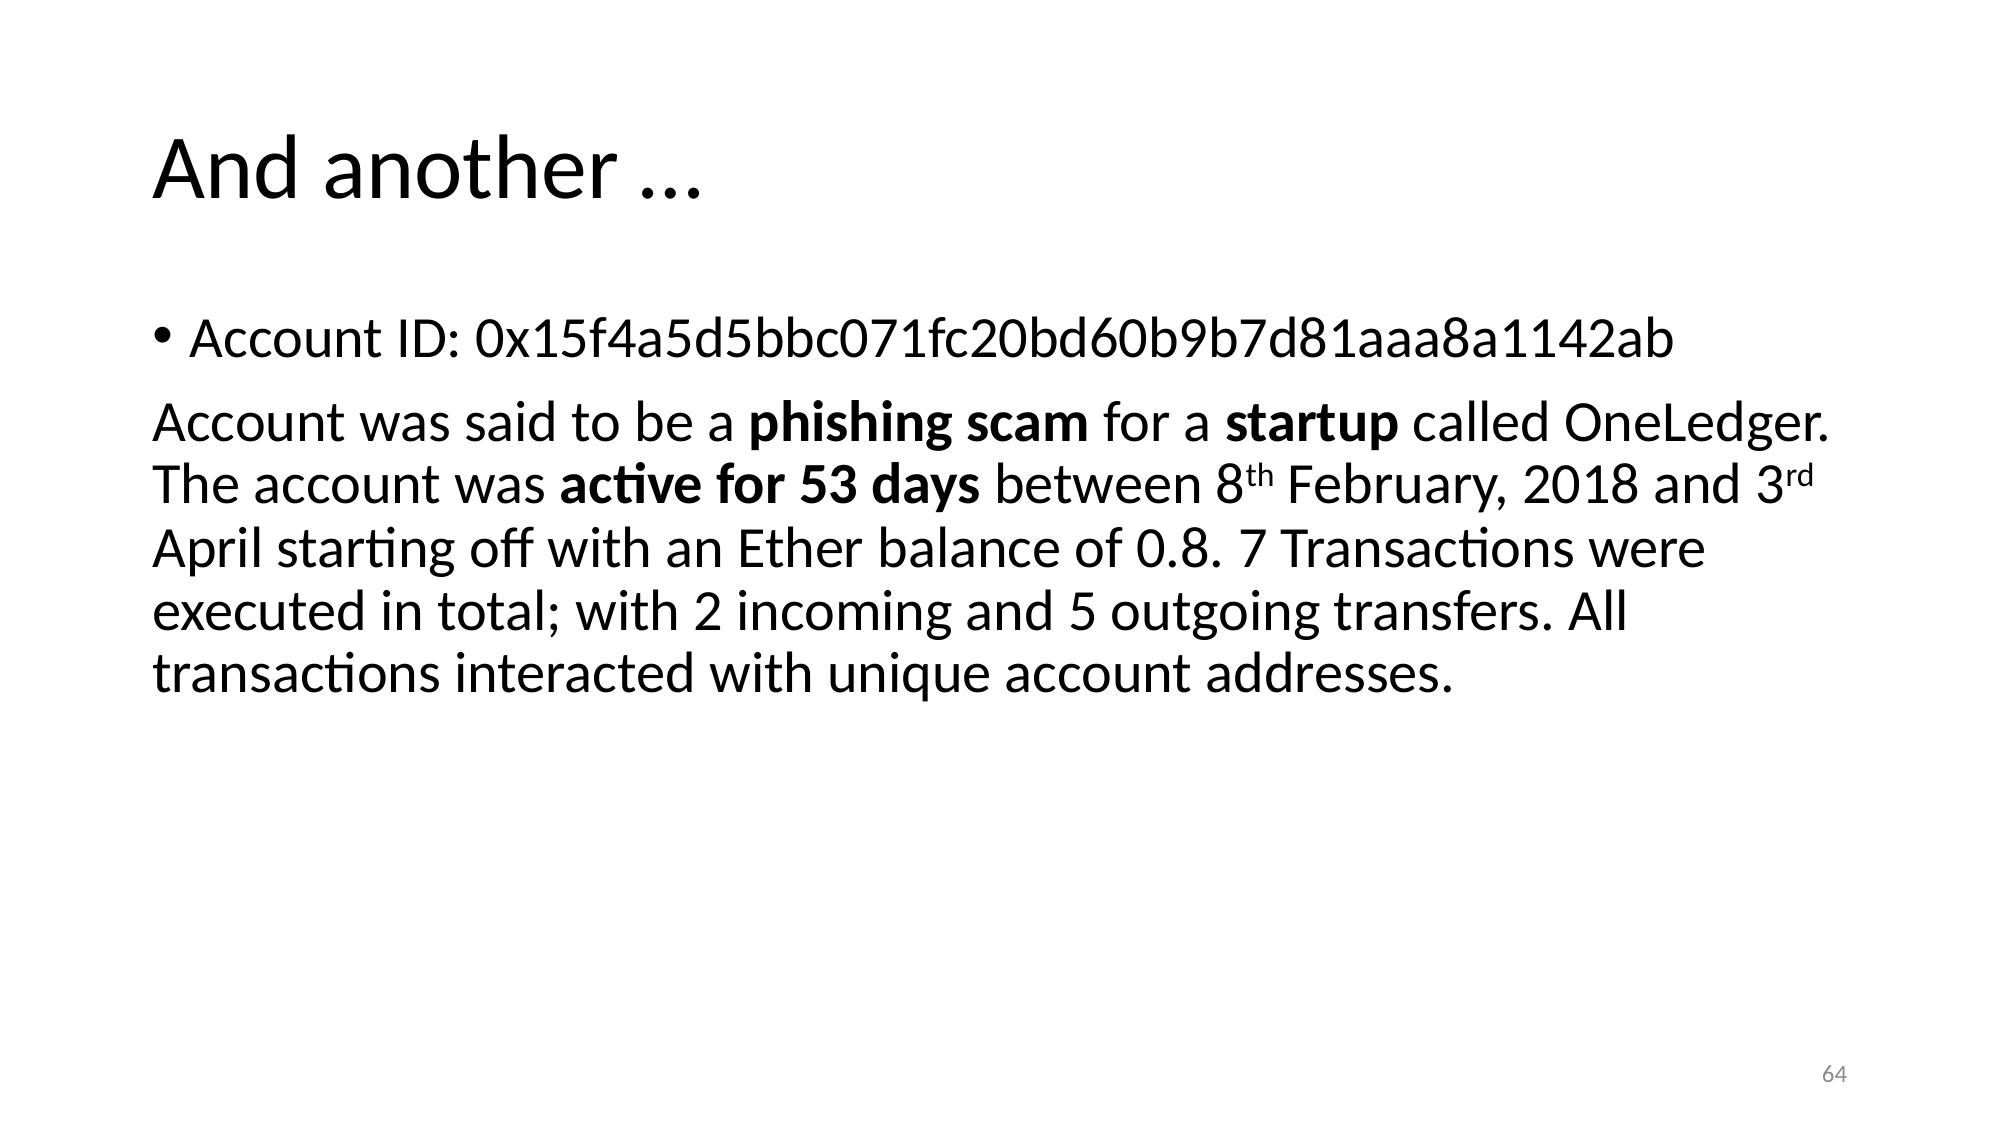

# And another …
Account ID: 0x15f4a5d5bbc071fc20bd60b9b7d81aaa8a1142ab
Account was said to be a phishing scam for a startup called OneLedger. The account was active for 53 days between 8th February, 2018 and 3rd April starting off with an Ether balance of 0.8. 7 Transactions were executed in total; with 2 incoming and 5 outgoing transfers. All transactions interacted with unique account addresses.
64